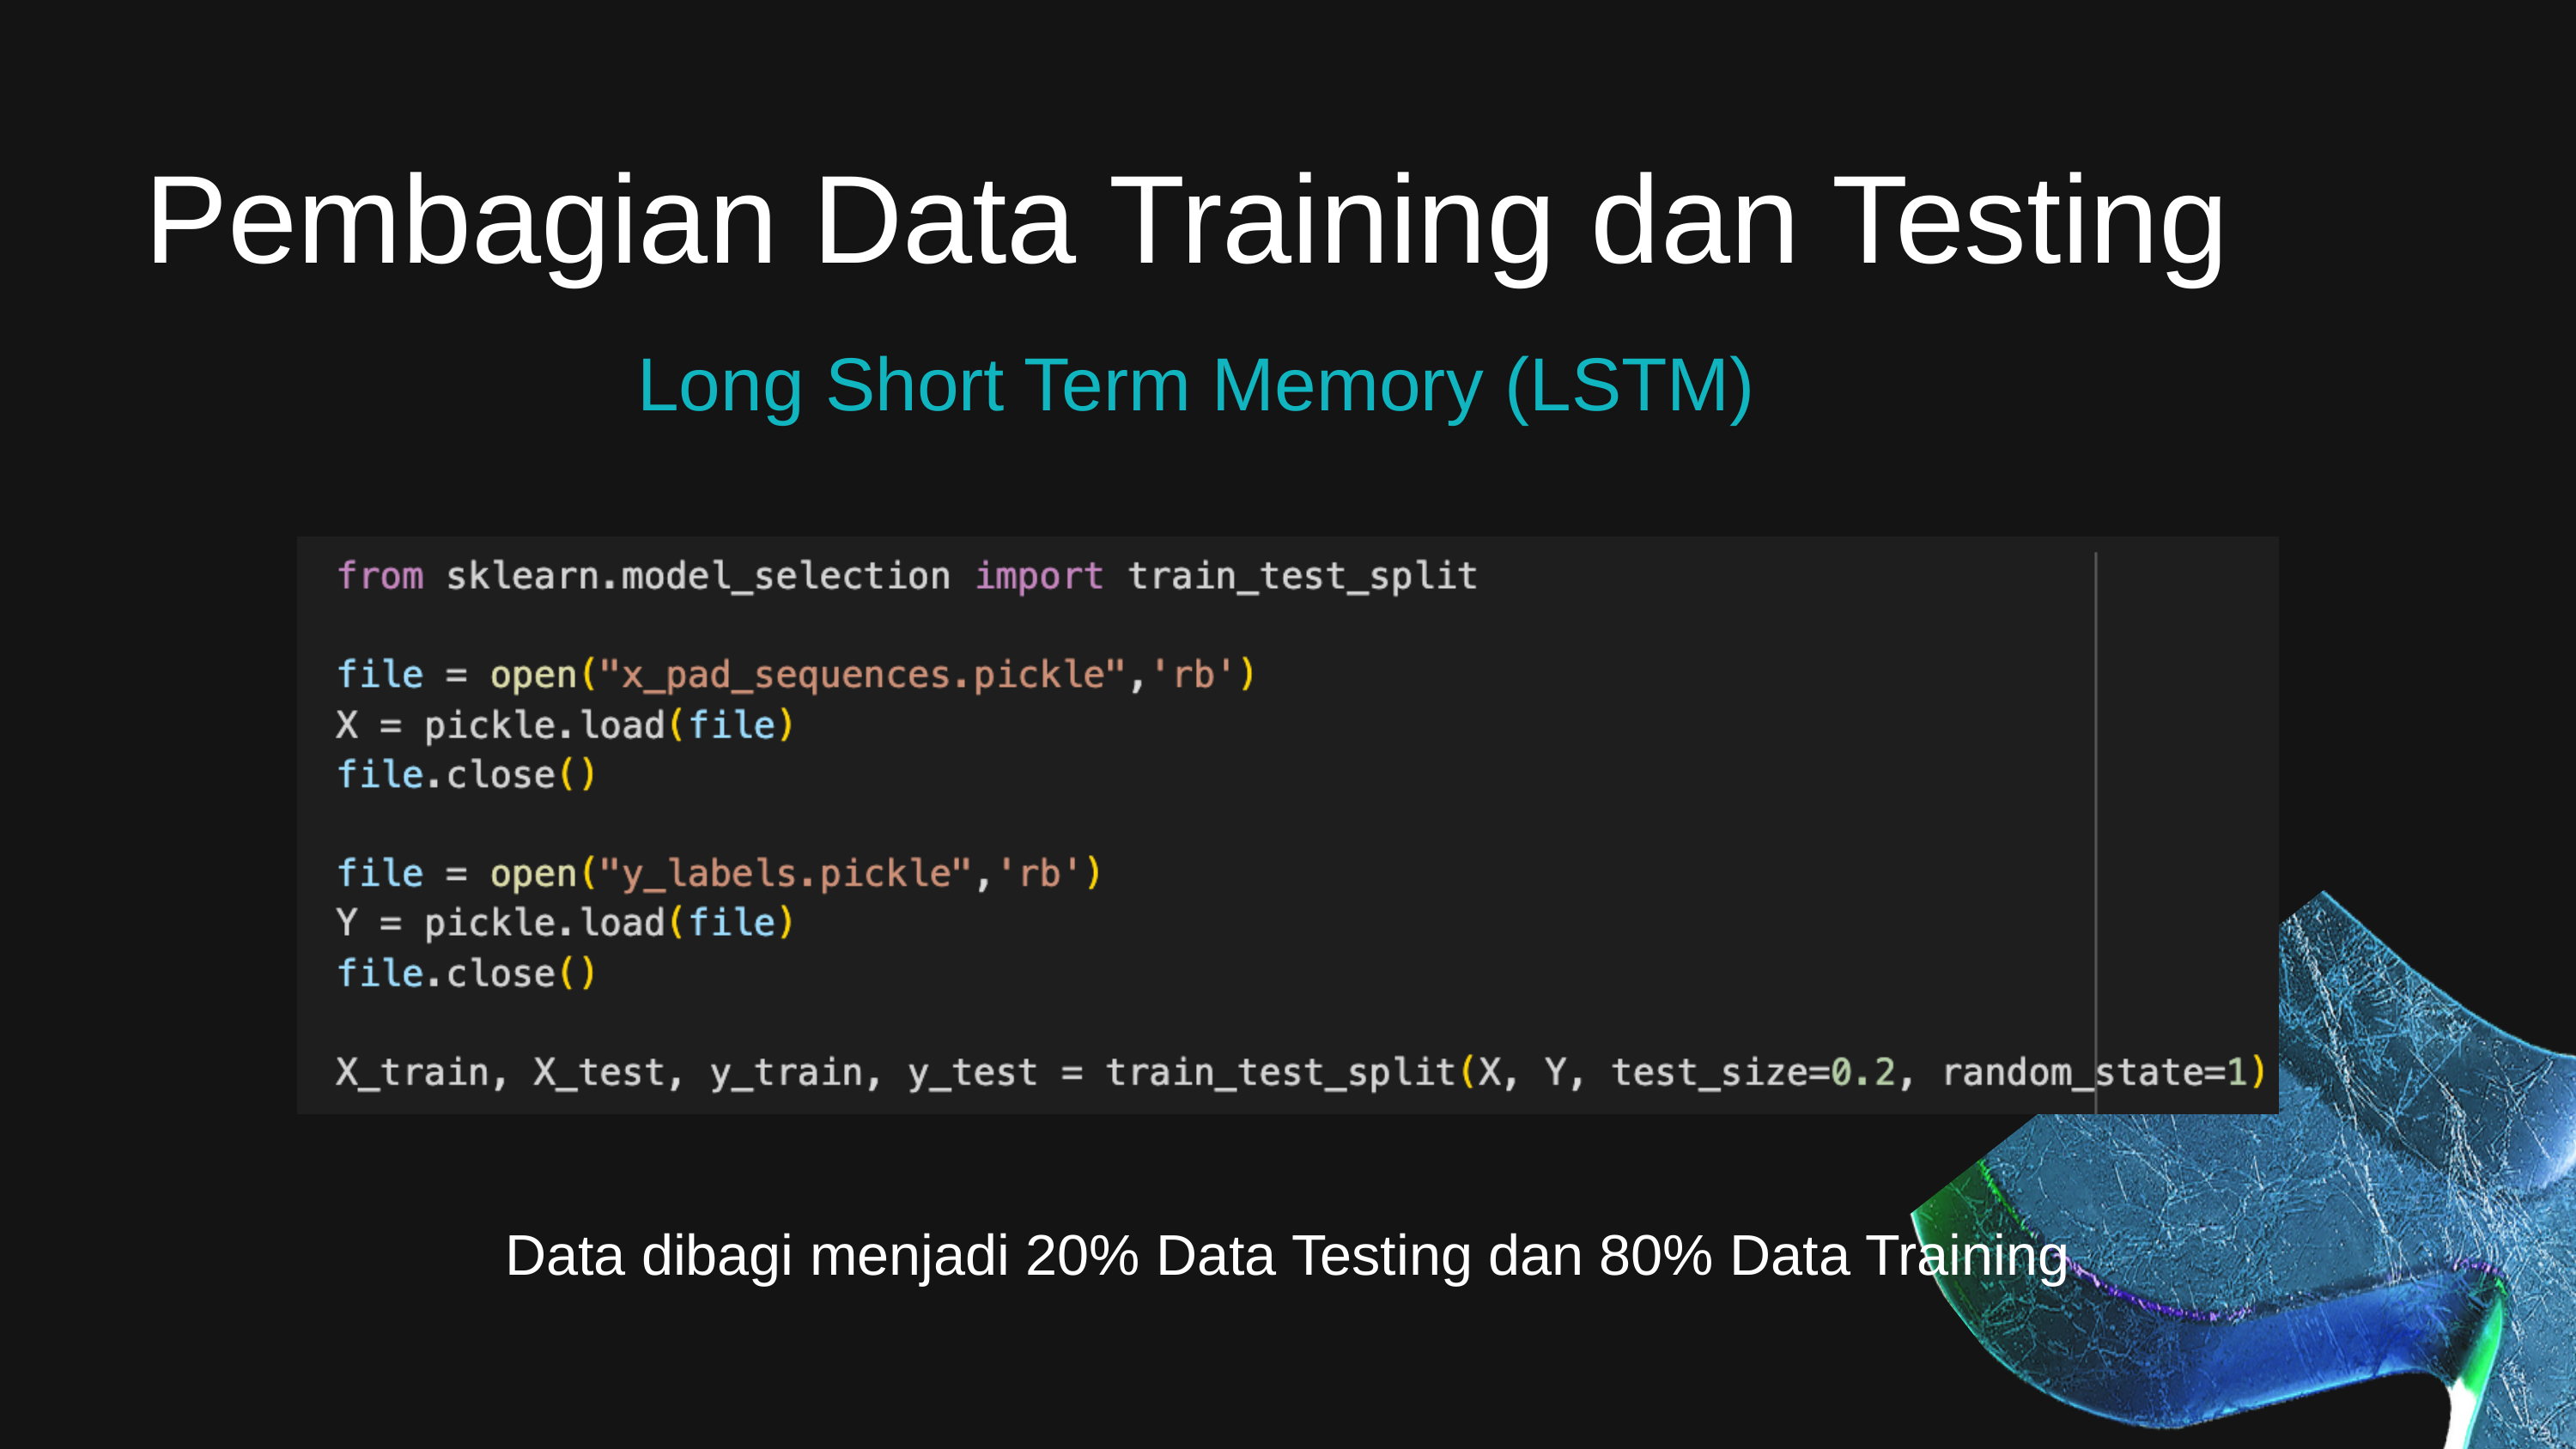

Pembagian Data Training dan Testing
Long Short Term Memory (LSTM)

Data dibagi menjadi 20% Data Testing dan 80% Data Training